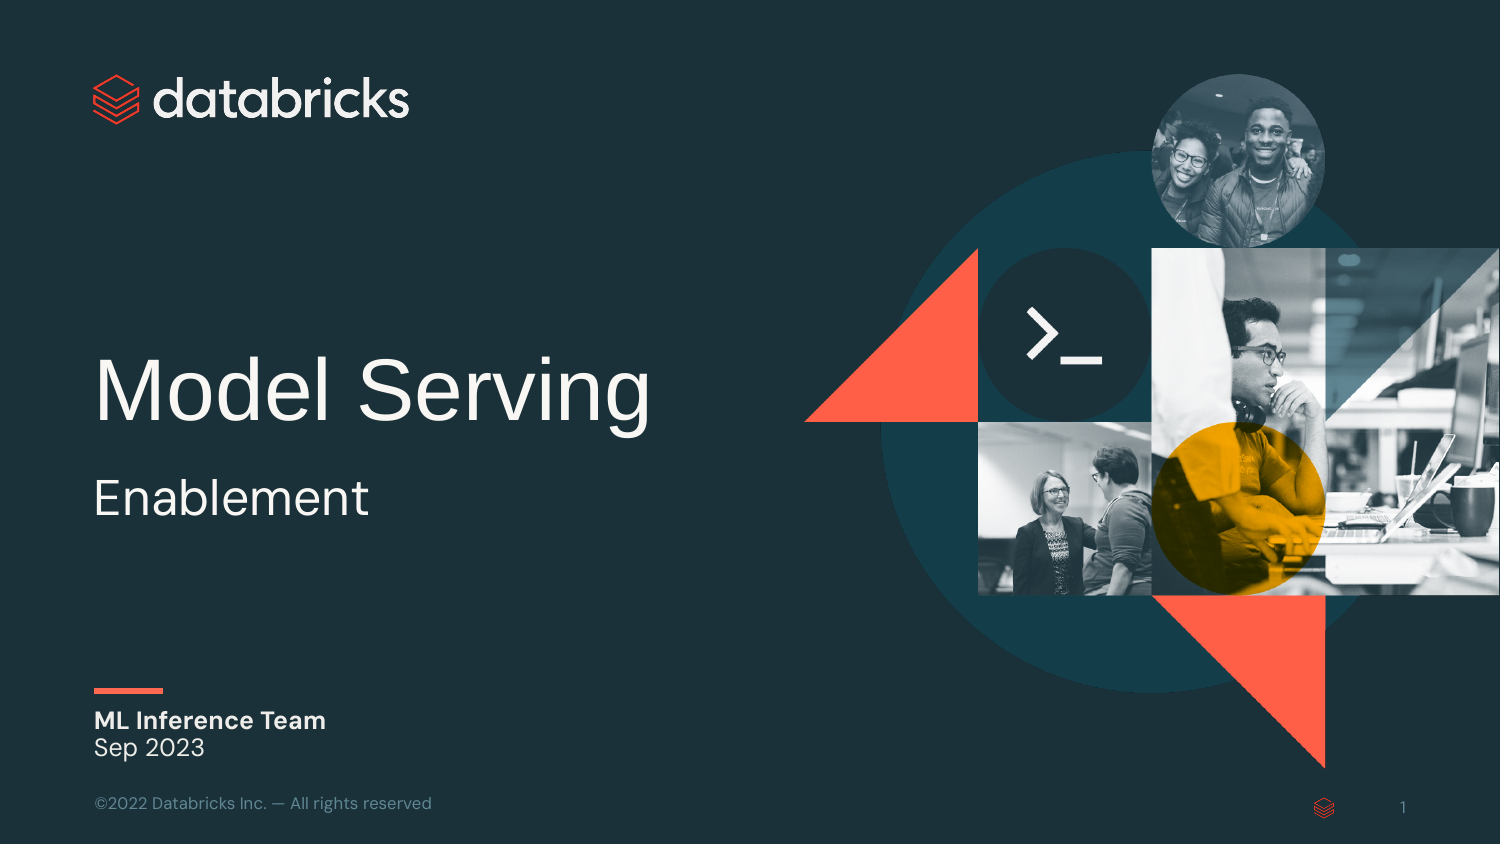

# Model Serving
Enablement
ML Inference Team
Sep 2023
1